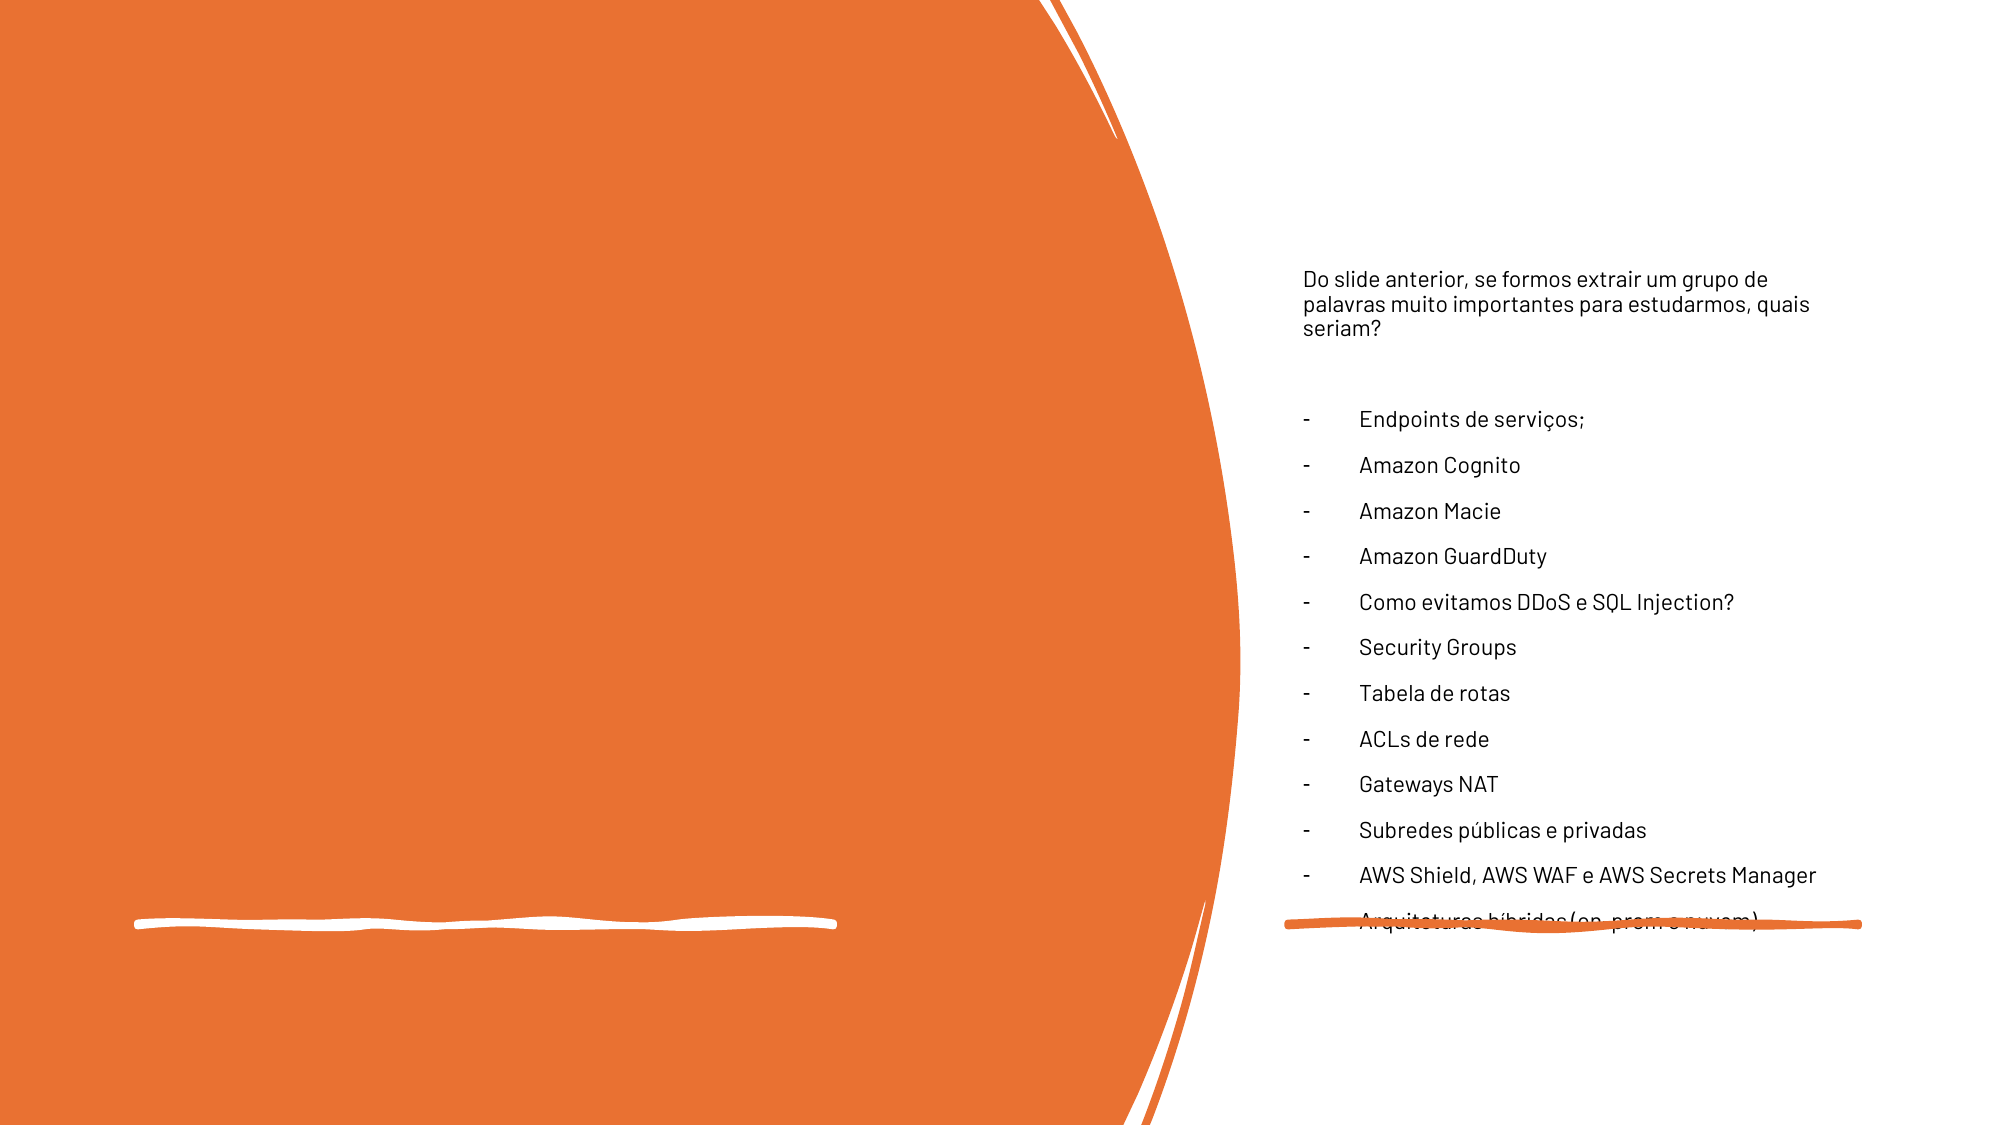

Do slide anterior, se formos extrair um grupo de palavras muito importantes para estudarmos, quais seriam?

Endpoints de serviços;
Amazon Cognito
Amazon Macie
Amazon GuardDuty
Como evitamos DDoS e SQL Injection?
Security Groups
Tabela de rotas
ACLs de rede
Gateways NAT
Subredes públicas e privadas
AWS Shield, AWS WAF e AWS Secrets Manager
Arquiteturas híbridas (on-prem e nuvem)